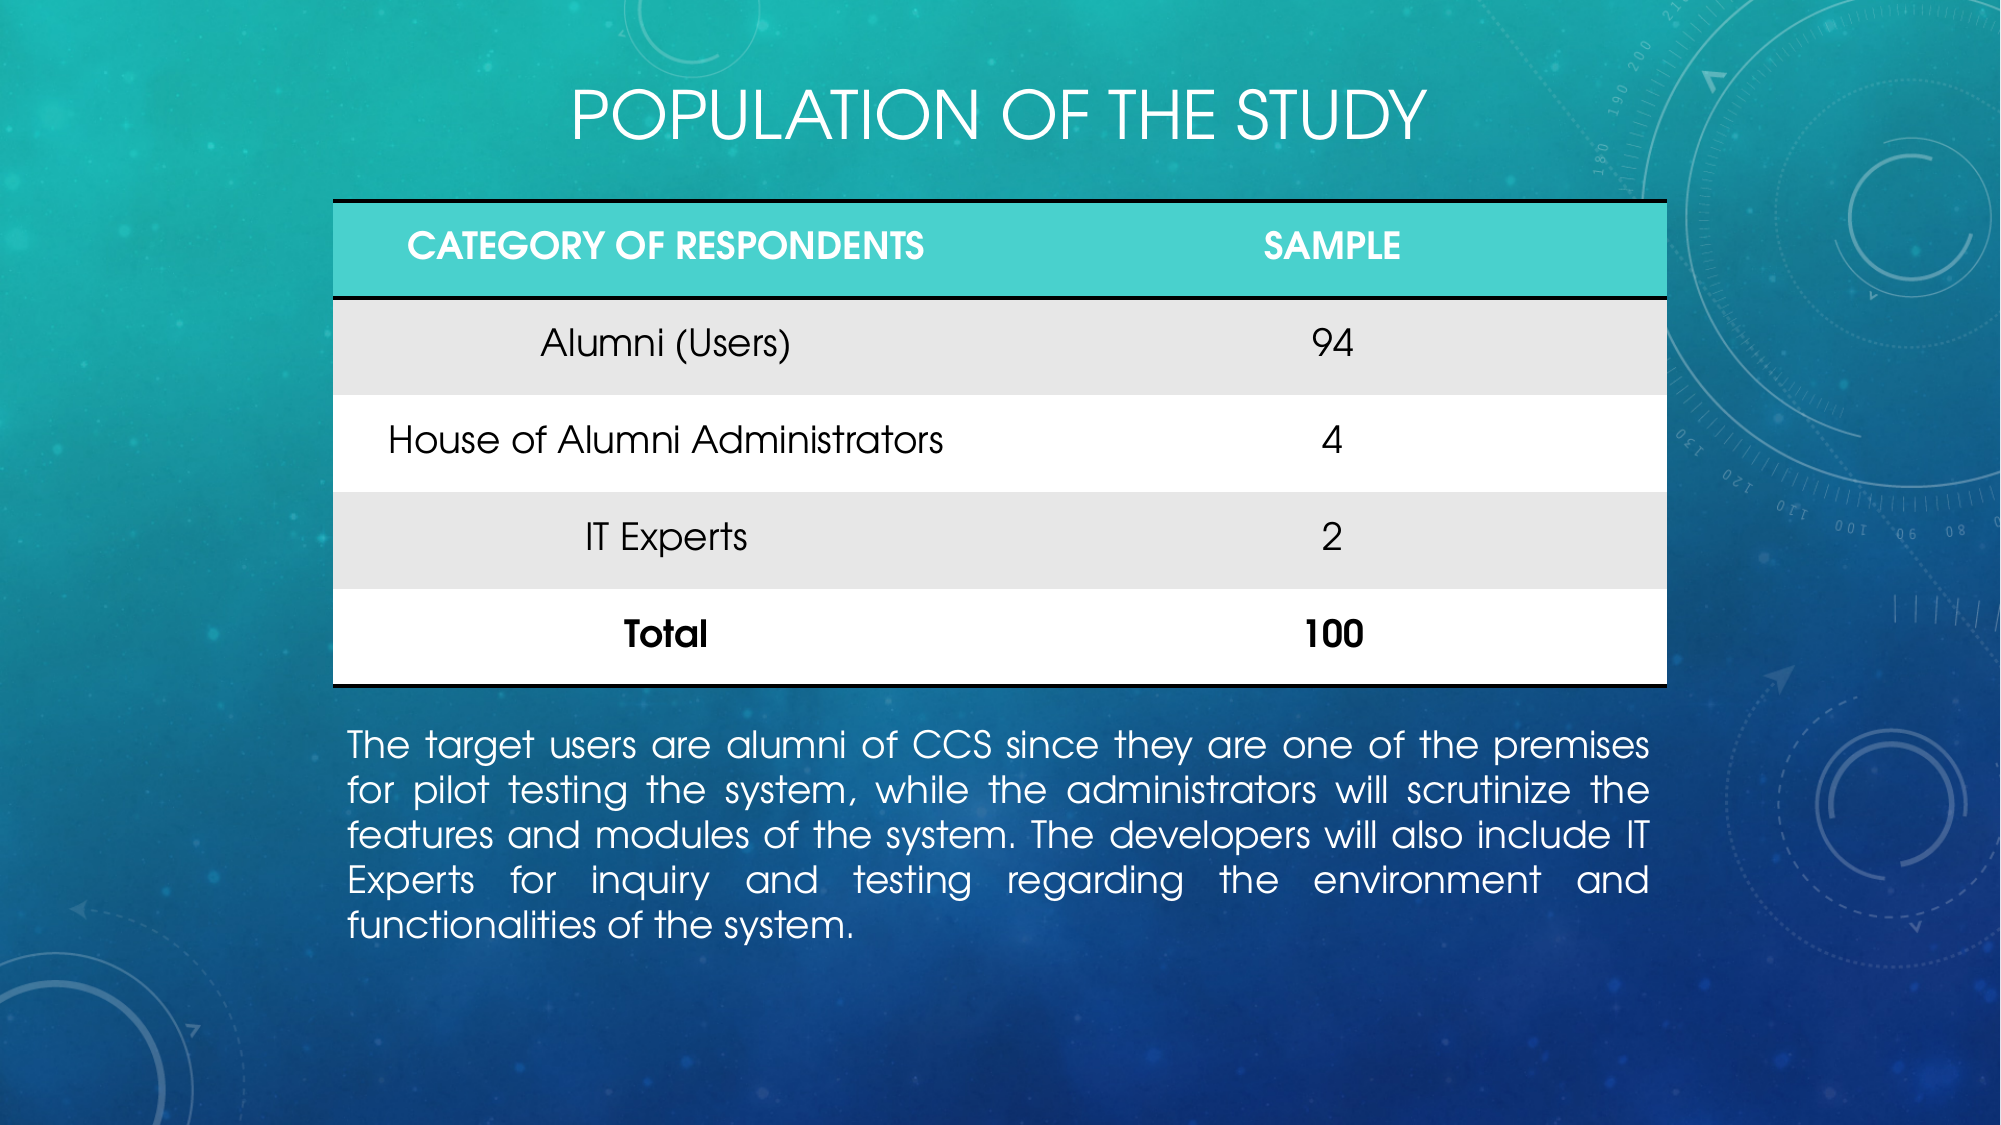

Population of the study
| CATEGORY OF RESPONDENTS | SAMPLE |
| --- | --- |
| Alumni (Users) | 94 |
| House of Alumni Administrators | 4 |
| IT Experts | 2 |
| Total | 100 |
The target users are alumni of CCS since they are one of the premises for pilot testing the system, while the administrators will scrutinize the features and modules of the system. The developers will also include IT Experts for inquiry and testing regarding the environment and functionalities of the system.